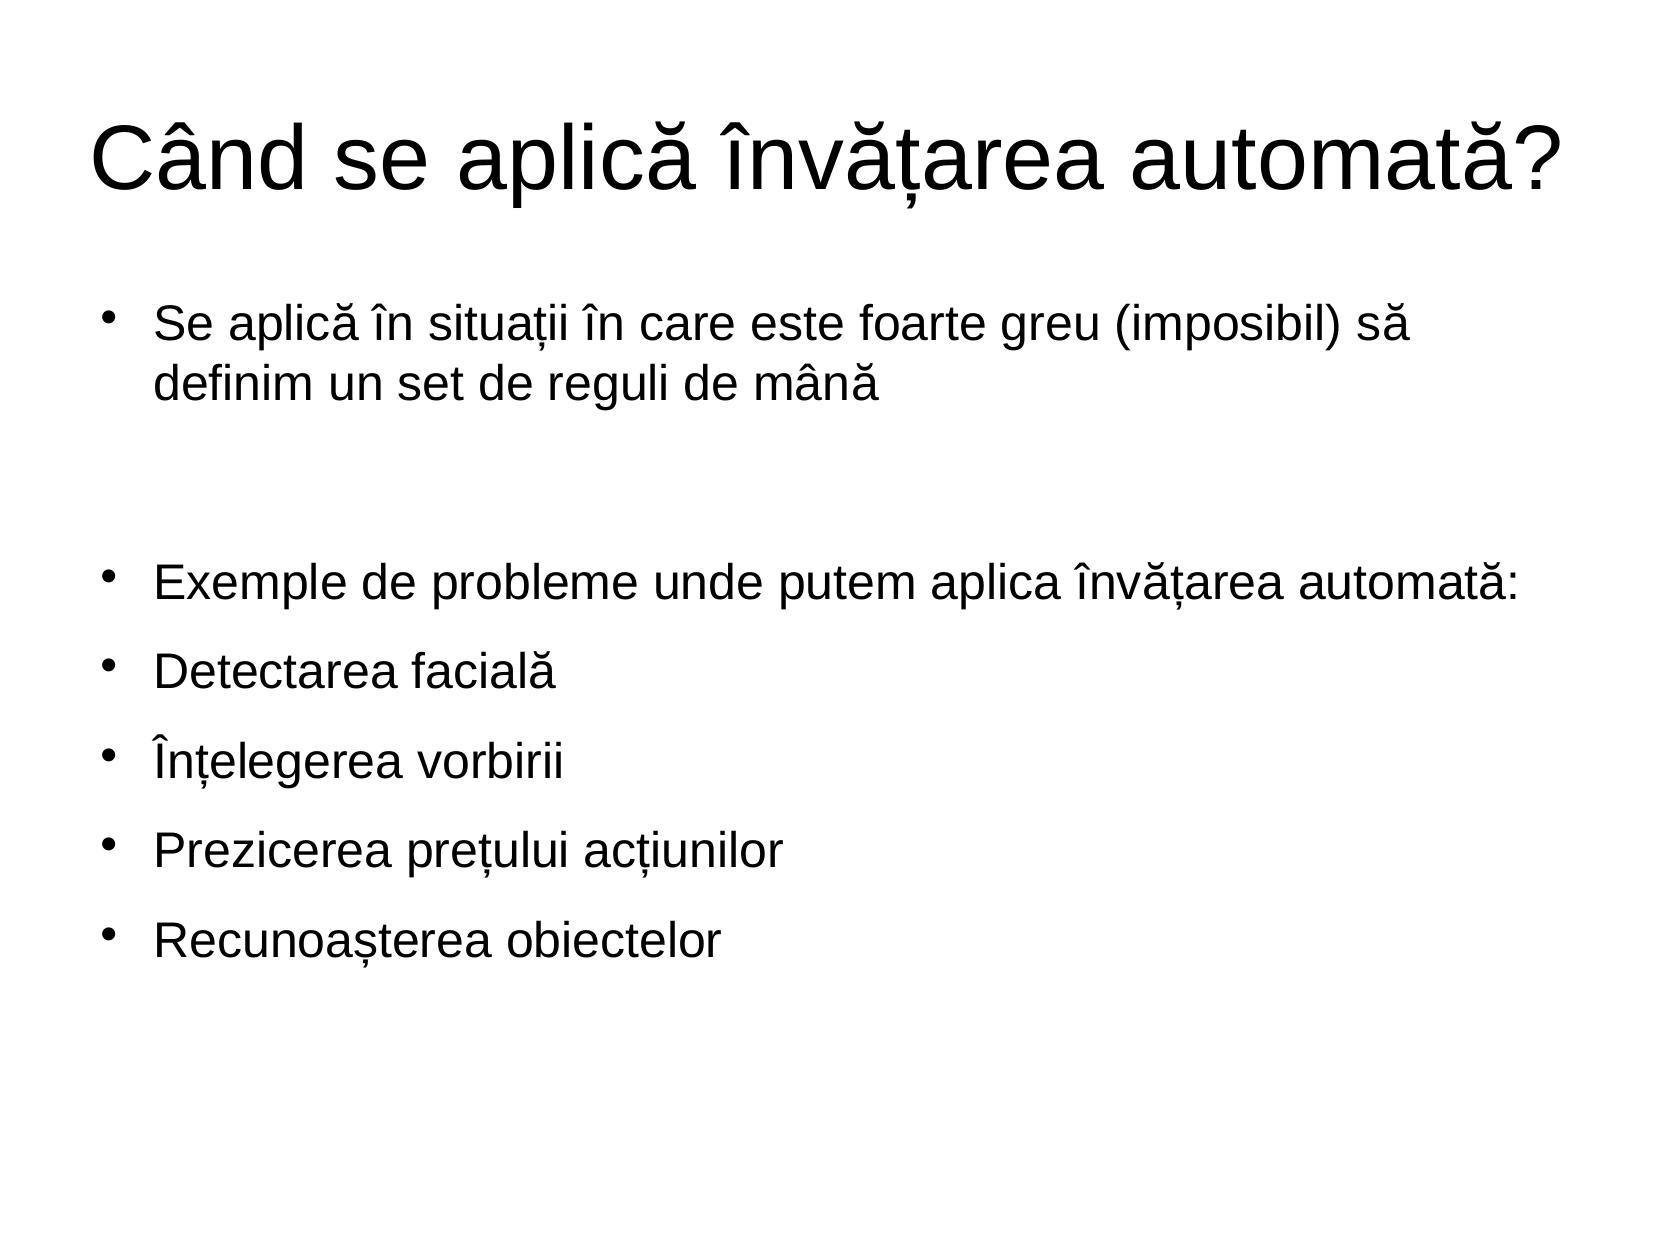

Când se aplică învățarea automată?
Se aplică în situații în care este foarte greu (imposibil) să definim un set de reguli de mână

Exemple de probleme unde putem aplica învățarea automată:
Detectarea facială
Înțelegerea vorbirii
Prezicerea prețului acțiunilor
Recunoașterea obiectelor